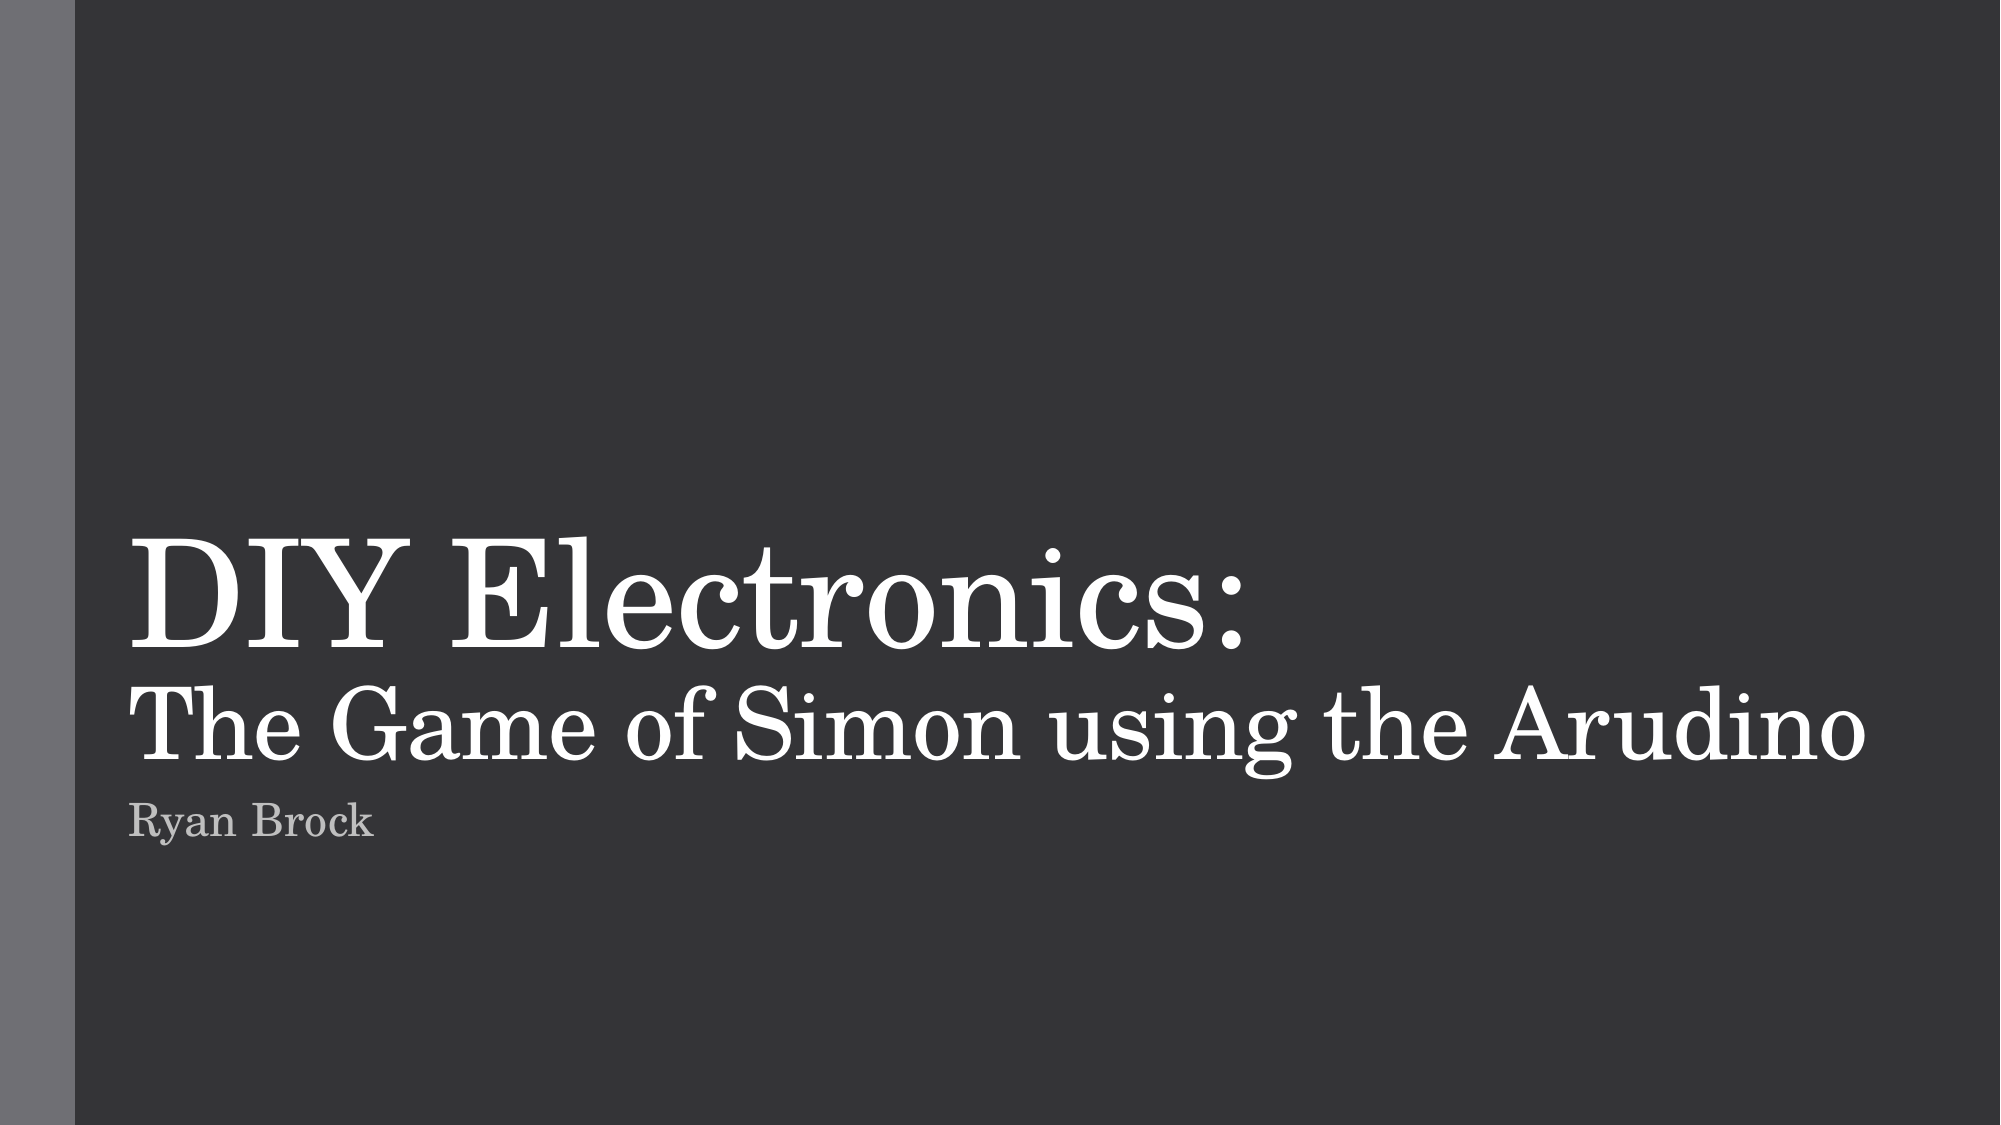

# DIY Electronics: The Game of Simon using the Arudino
Ryan Brock